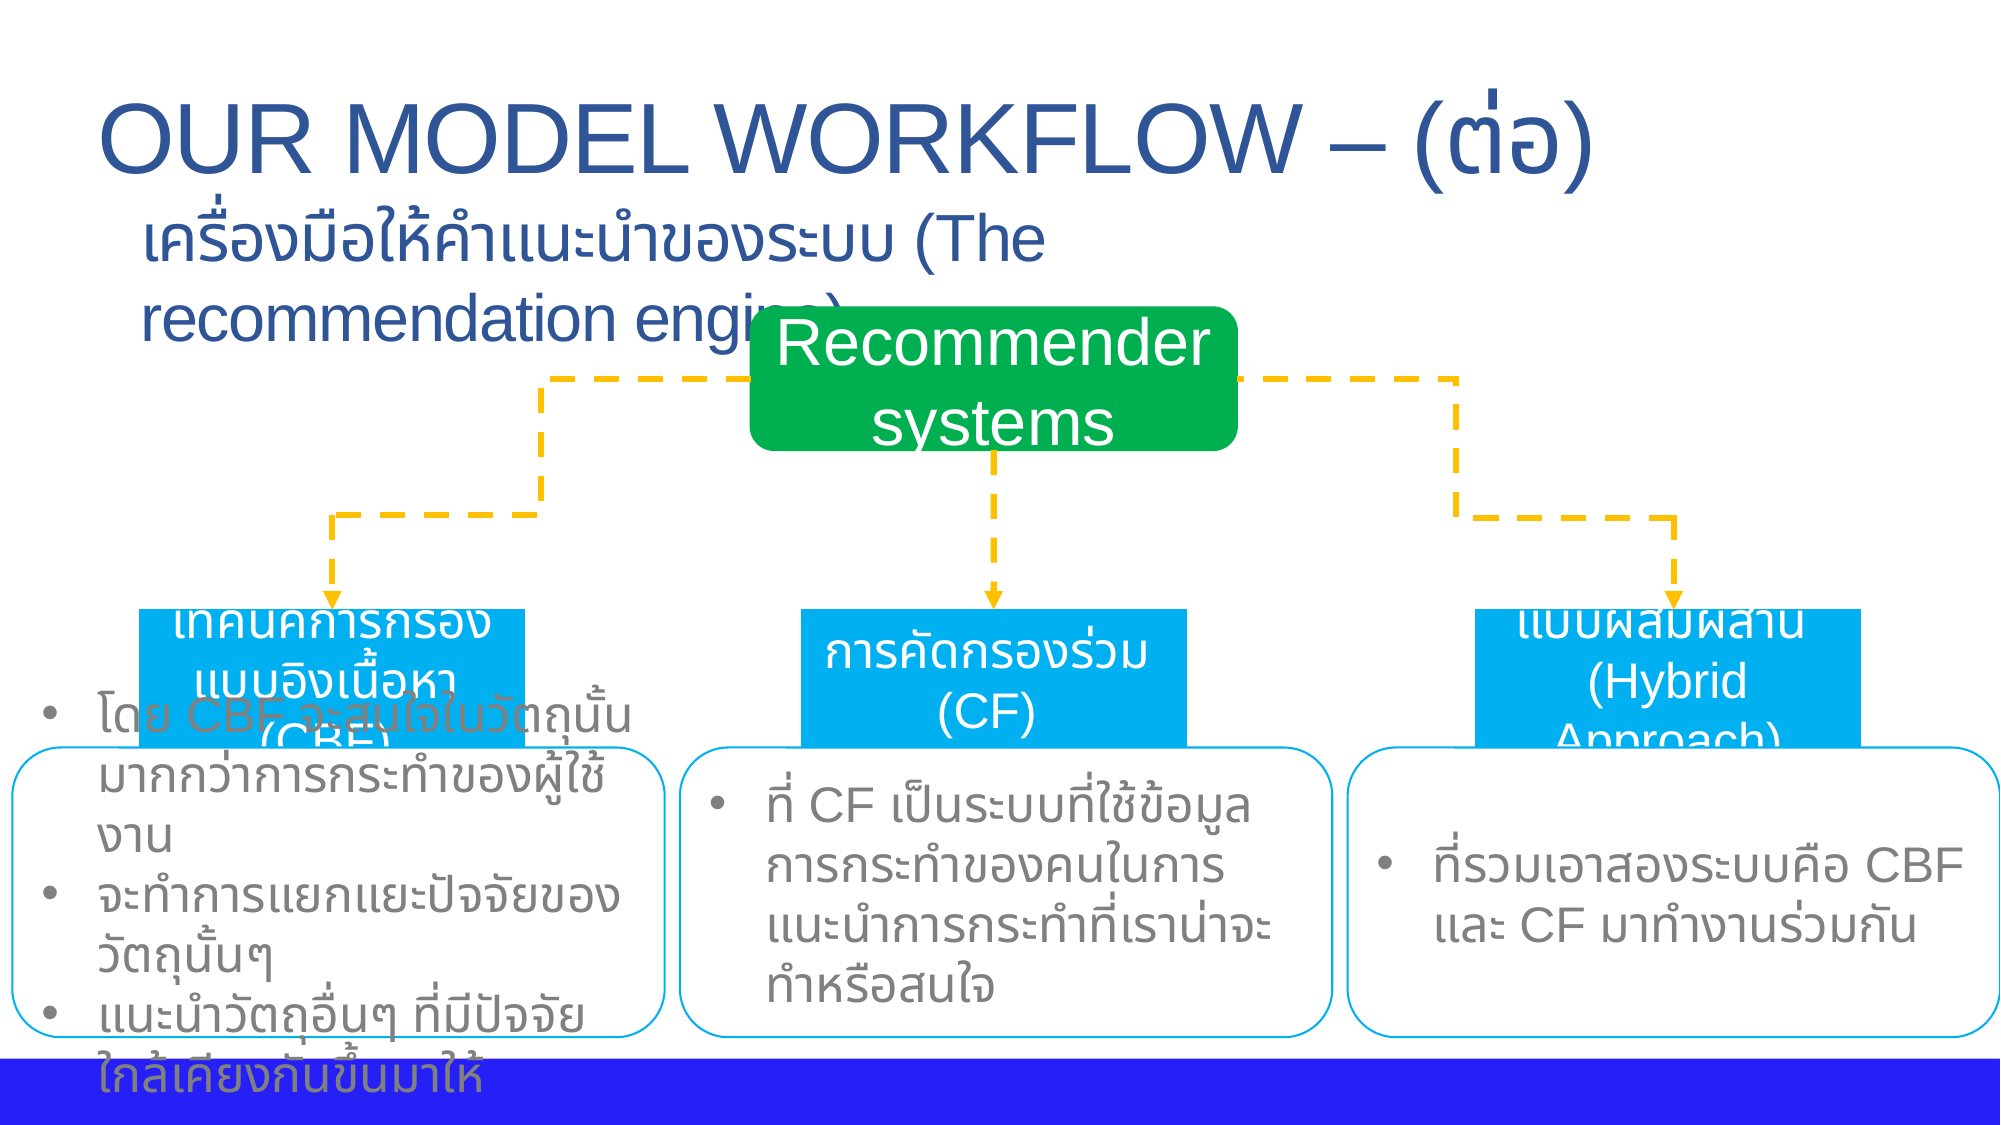

OUR MODEL WORKFLOW – (ต่อ)
เครื่องมือให้คำแนะนำของระบบ (The recommendation engine)
Recommender systems
เทคนิคการกรองแบบอิงเนื้อหา  (CBF)
การคัดกรองร่วม
(CF)
แบบผสมผสาน
(Hybrid Approach)
โดย CBF จะสนใจในวัตถุนั้นมากกว่าการกระทำของผู้ใช้งาน
จะทำการแยกแยะปัจจัยของวัตถุนั้นๆ
แนะนำวัตถุอื่นๆ ที่มีปัจจัยใกล้เคียงกันขึ้นมาให้
ที่ CF เป็นระบบที่ใช้ข้อมูลการกระทำของคนในการแนะนำการกระทำที่เราน่าจะทำหรือสนใจ
ที่รวมเอาสองระบบคือ CBF และ CF มาทำงานร่วมกัน